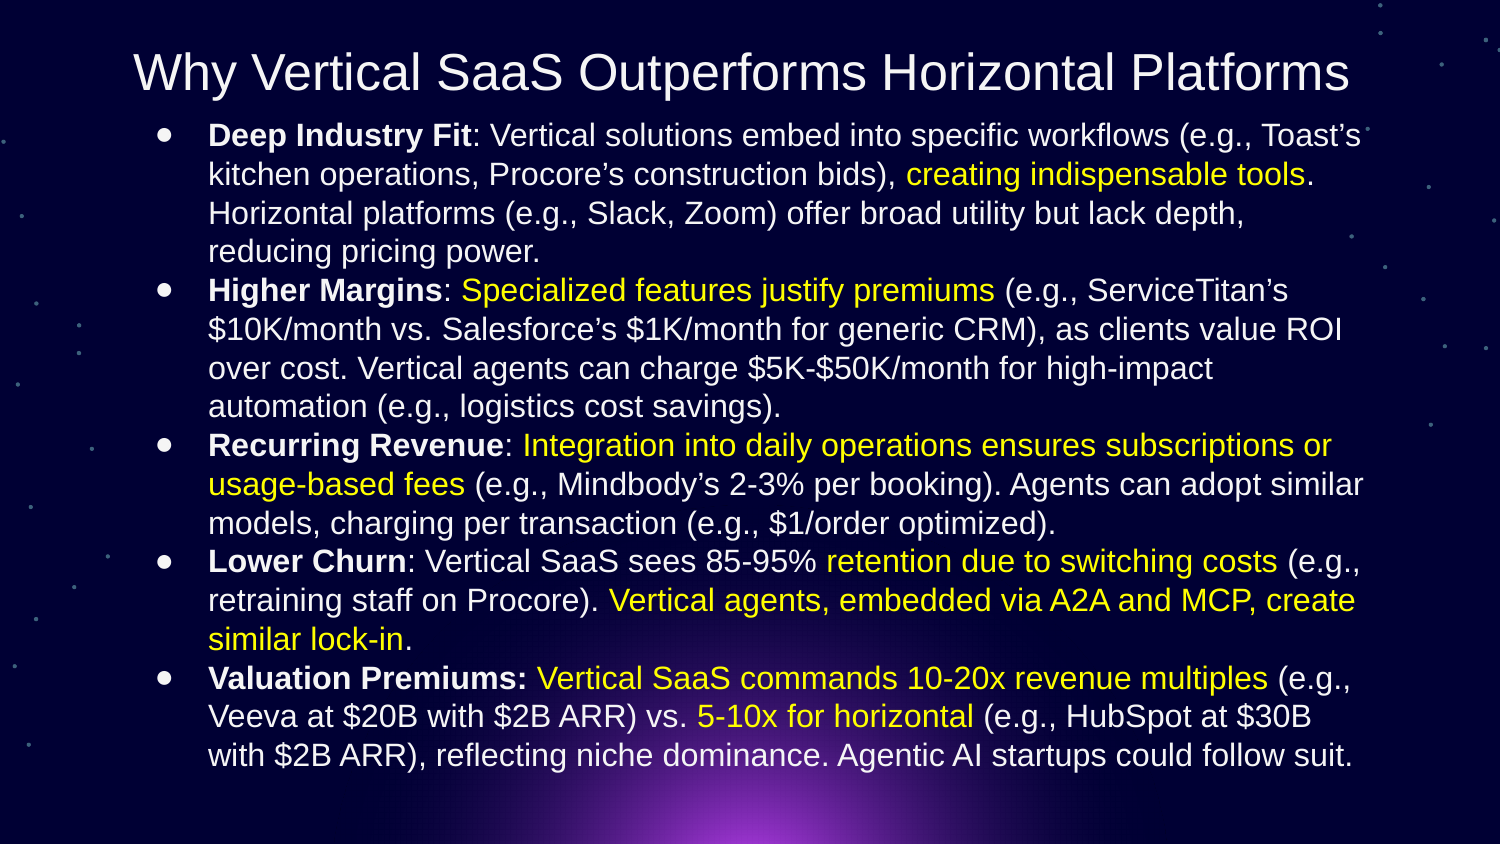

# Why Vertical SaaS Outperforms Horizontal Platforms
Deep Industry Fit: Vertical solutions embed into specific workflows (e.g., Toast’s kitchen operations, Procore’s construction bids), creating indispensable tools. Horizontal platforms (e.g., Slack, Zoom) offer broad utility but lack depth, reducing pricing power.
Higher Margins: Specialized features justify premiums (e.g., ServiceTitan’s $10K/month vs. Salesforce’s $1K/month for generic CRM), as clients value ROI over cost. Vertical agents can charge $5K-$50K/month for high-impact automation (e.g., logistics cost savings).
Recurring Revenue: Integration into daily operations ensures subscriptions or usage-based fees (e.g., Mindbody’s 2-3% per booking). Agents can adopt similar models, charging per transaction (e.g., $1/order optimized).
Lower Churn: Vertical SaaS sees 85-95% retention due to switching costs (e.g., retraining staff on Procore). Vertical agents, embedded via A2A and MCP, create similar lock-in.
Valuation Premiums: Vertical SaaS commands 10-20x revenue multiples (e.g., Veeva at $20B with $2B ARR) vs. 5-10x for horizontal (e.g., HubSpot at $30B with $2B ARR), reflecting niche dominance. Agentic AI startups could follow suit.